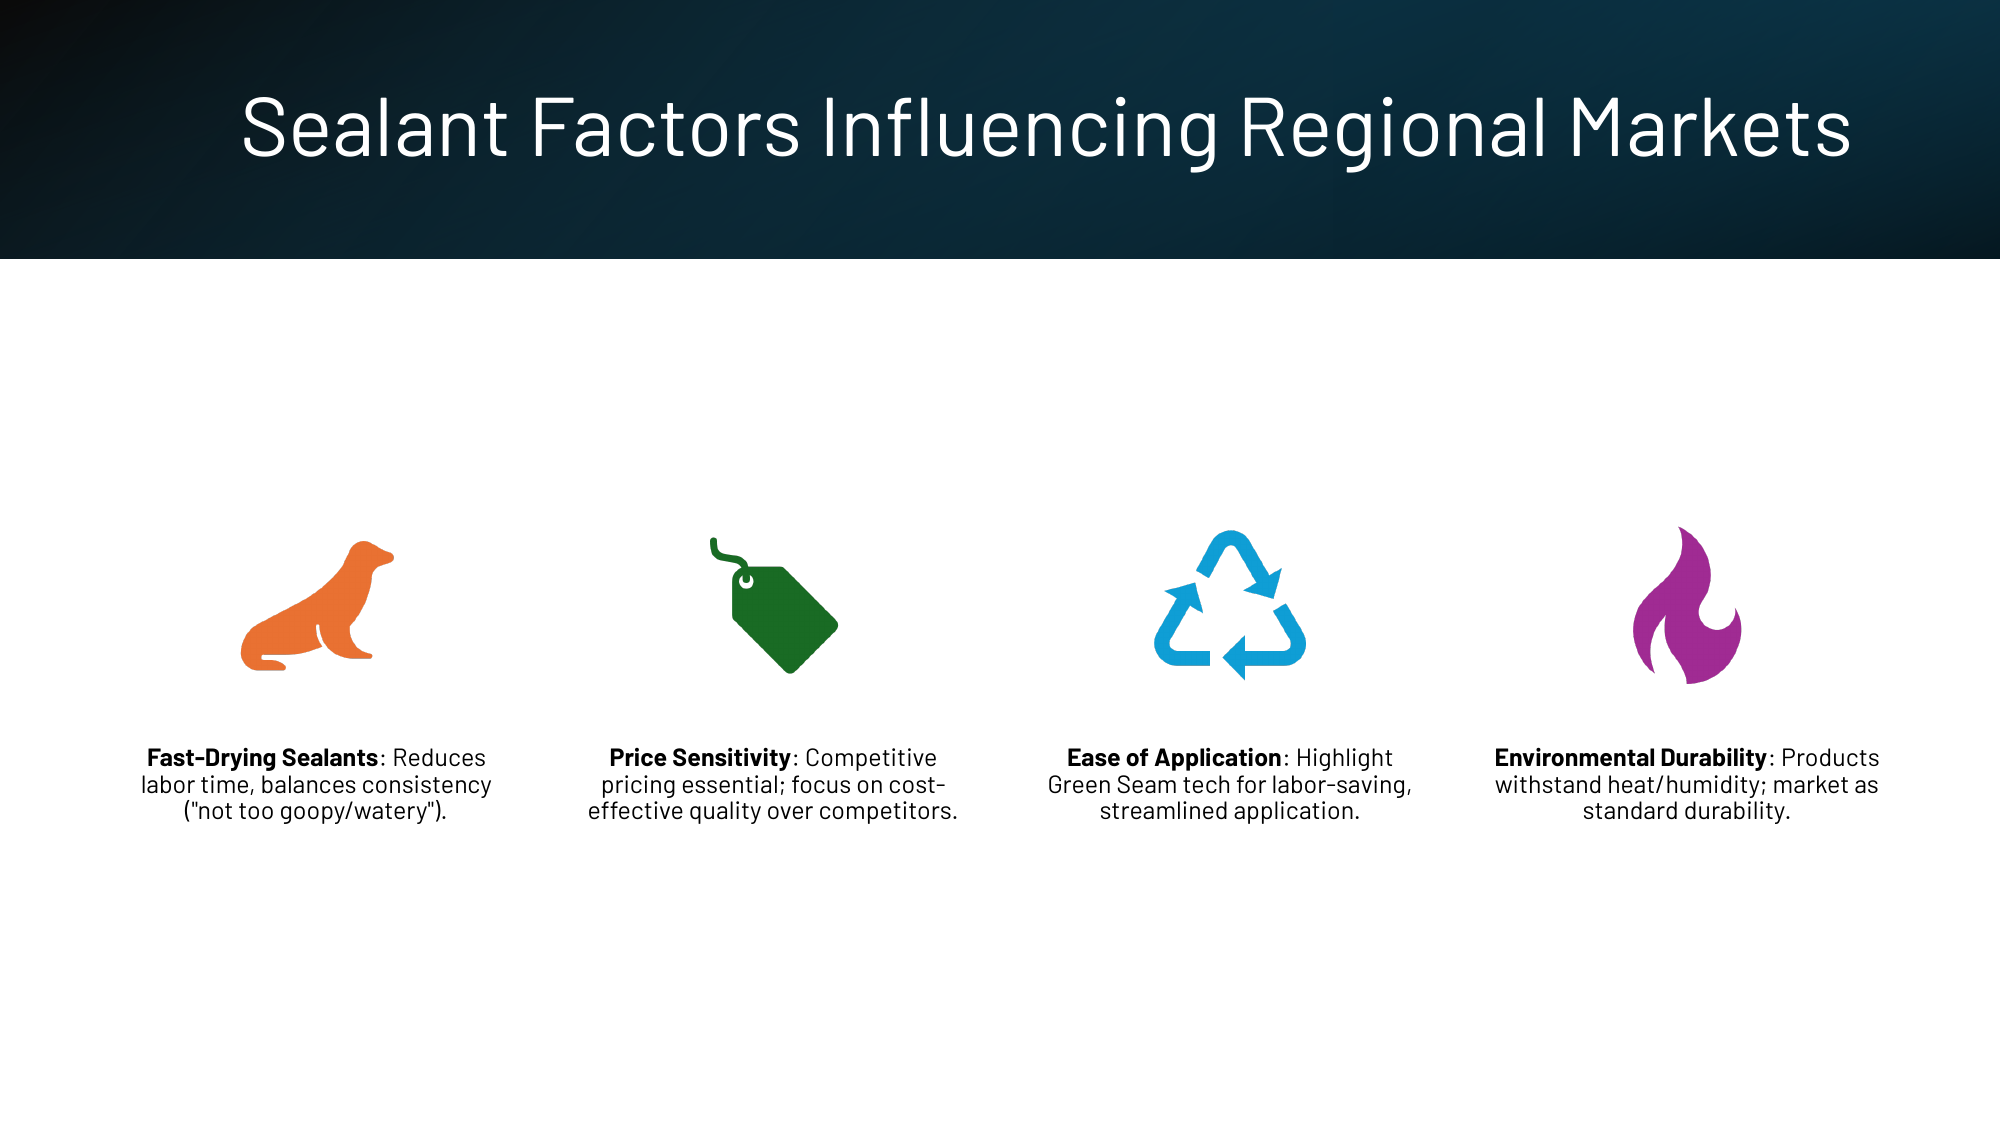

# Sealant Factors Influencing Regional Markets
Fast-Drying Sealants: Reduces labor time, balances consistency ("not too goopy/watery").​
Price Sensitivity: Competitive pricing essential; focus on cost-effective quality over competitors.​
Ease of Application: Highlight Green Seam tech for labor-saving, streamlined application.​
Environmental Durability: Products withstand heat/humidity; market as standard durability.​